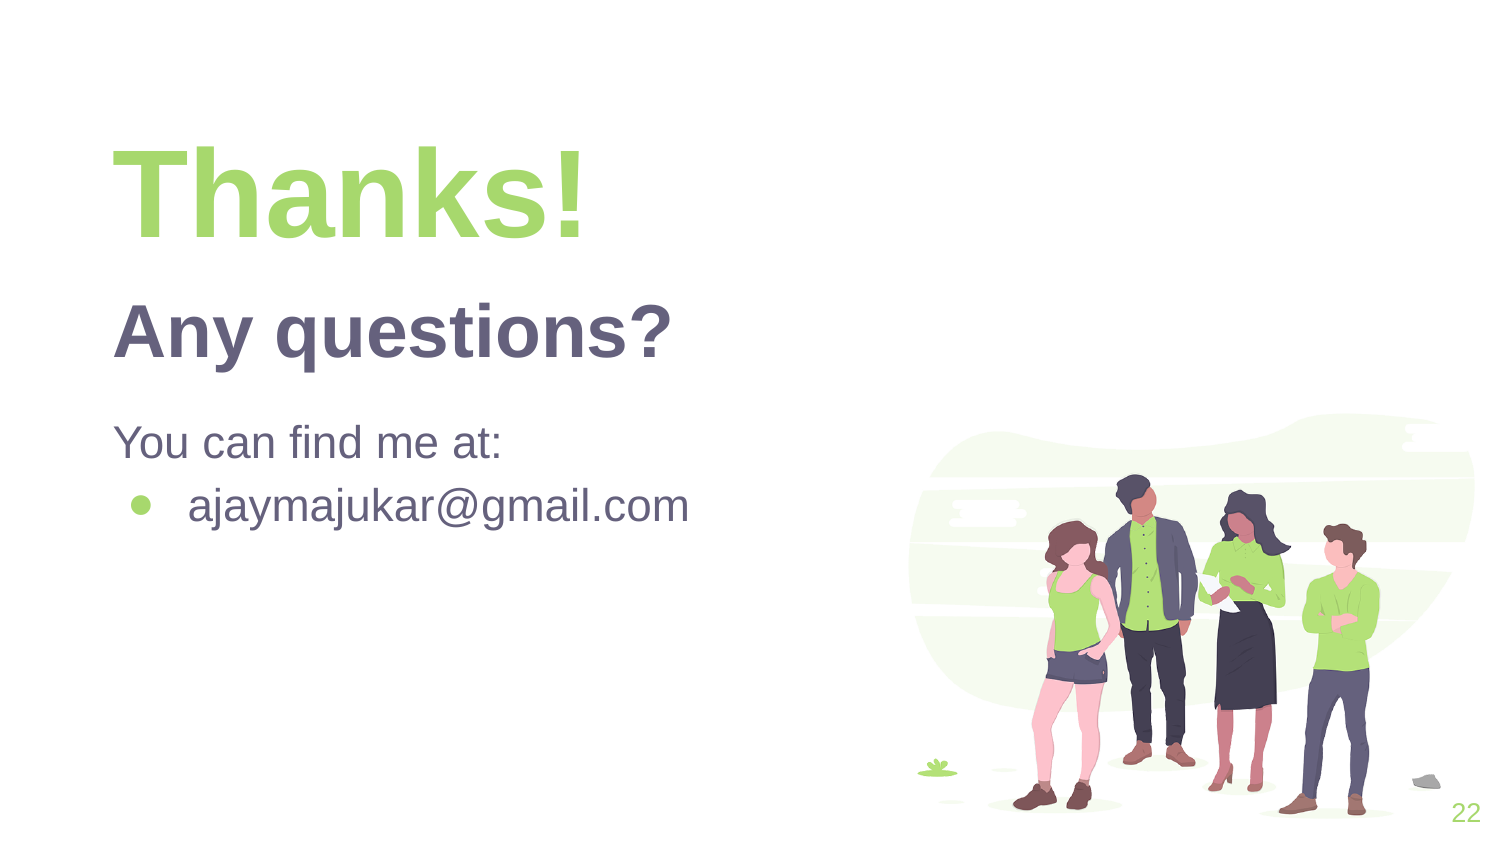

Thanks!
Any questions?
You can find me at:
ajaymajukar@gmail.com
22